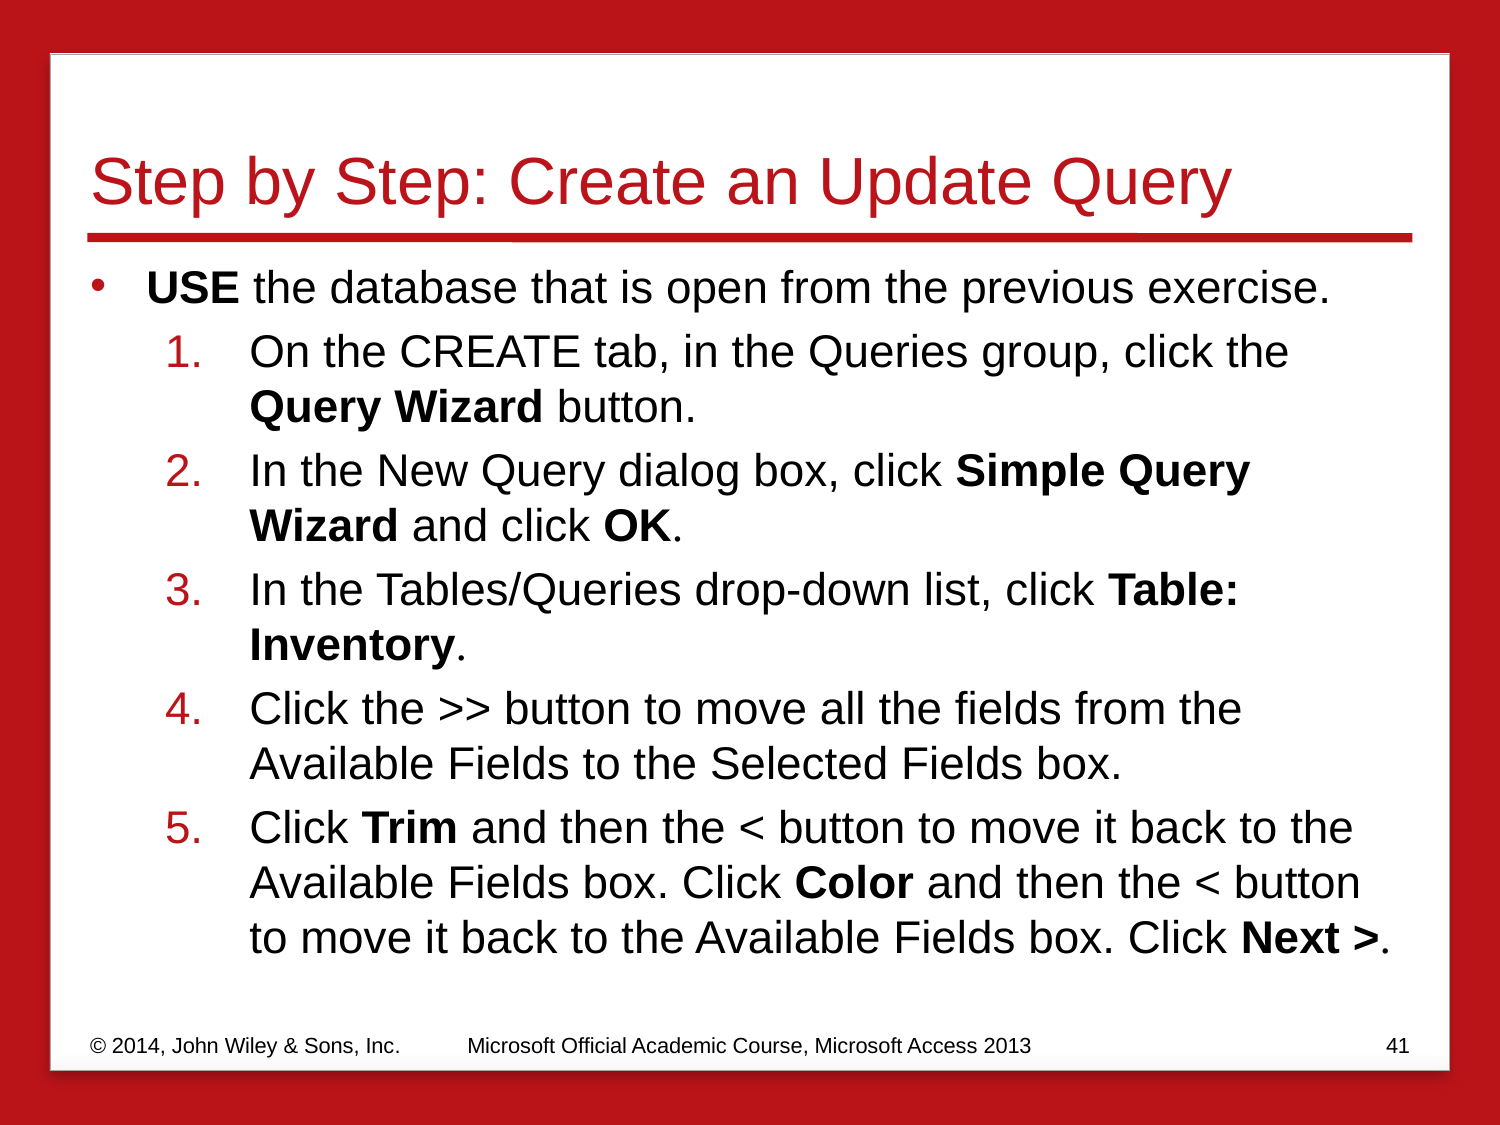

# Step by Step: Create an Update Query
USE the database that is open from the previous exercise.
On the CREATE tab, in the Queries group, click the Query Wizard button.
In the New Query dialog box, click Simple Query Wizard and click OK.
In the Tables/Queries drop-down list, click Table: Inventory.
Click the >> button to move all the fields from the Available Fields to the Selected Fields box.
Click Trim and then the < button to move it back to the Available Fields box. Click Color and then the < button to move it back to the Available Fields box. Click Next >.
© 2014, John Wiley & Sons, Inc.
Microsoft Official Academic Course, Microsoft Access 2013
41